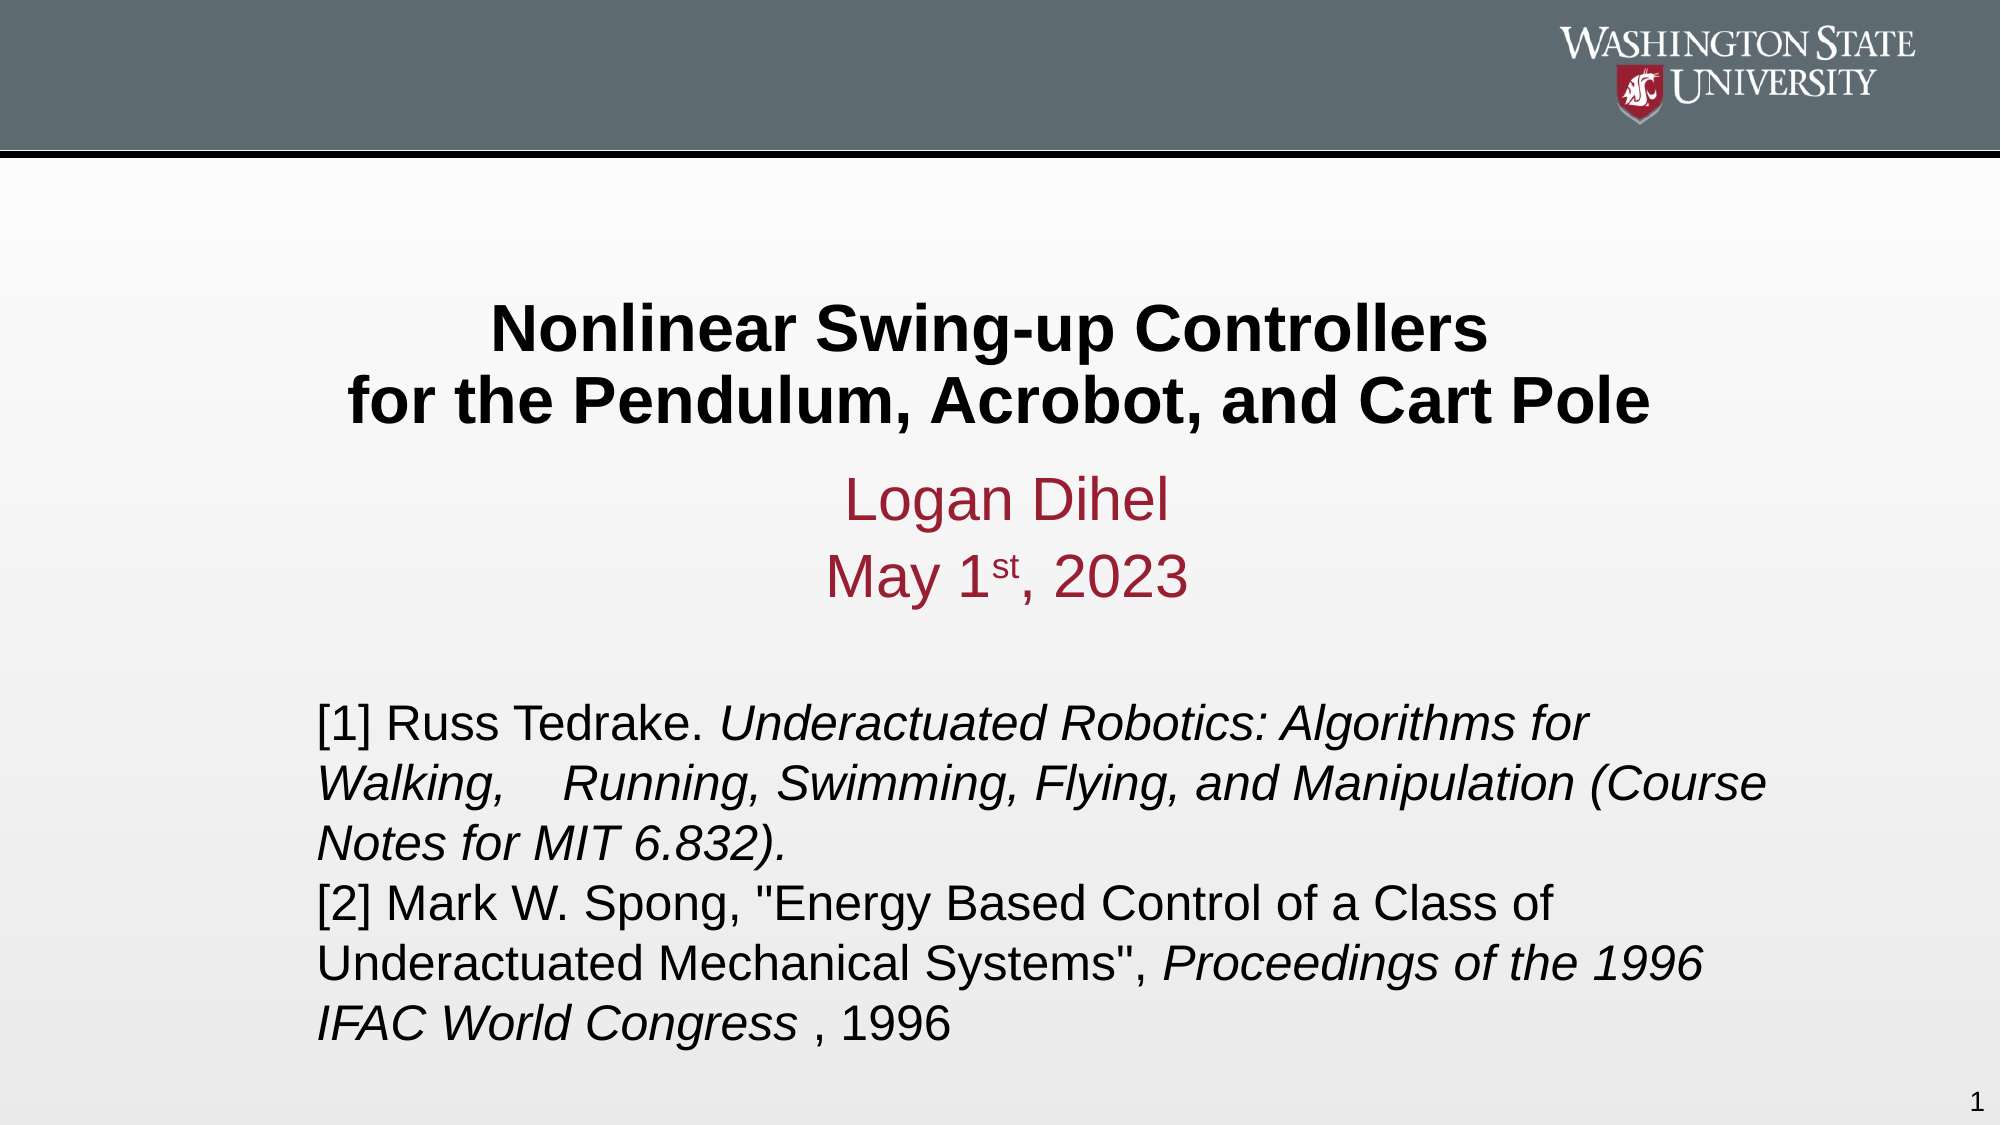

# Nonlinear Swing-up Controllers for the Pendulum, Acrobot, and Cart Pole
Logan Dihel
May 1st, 2023
[1] Russ Tedrake. Underactuated Robotics: Algorithms for Walking,    Running, Swimming, Flying, and Manipulation (Course Notes for MIT 6.832).
[2] Mark W. Spong, "Energy Based Control of a Class of Underactuated Mechanical Systems", Proceedings of the 1996 IFAC World Congress , 1996
1